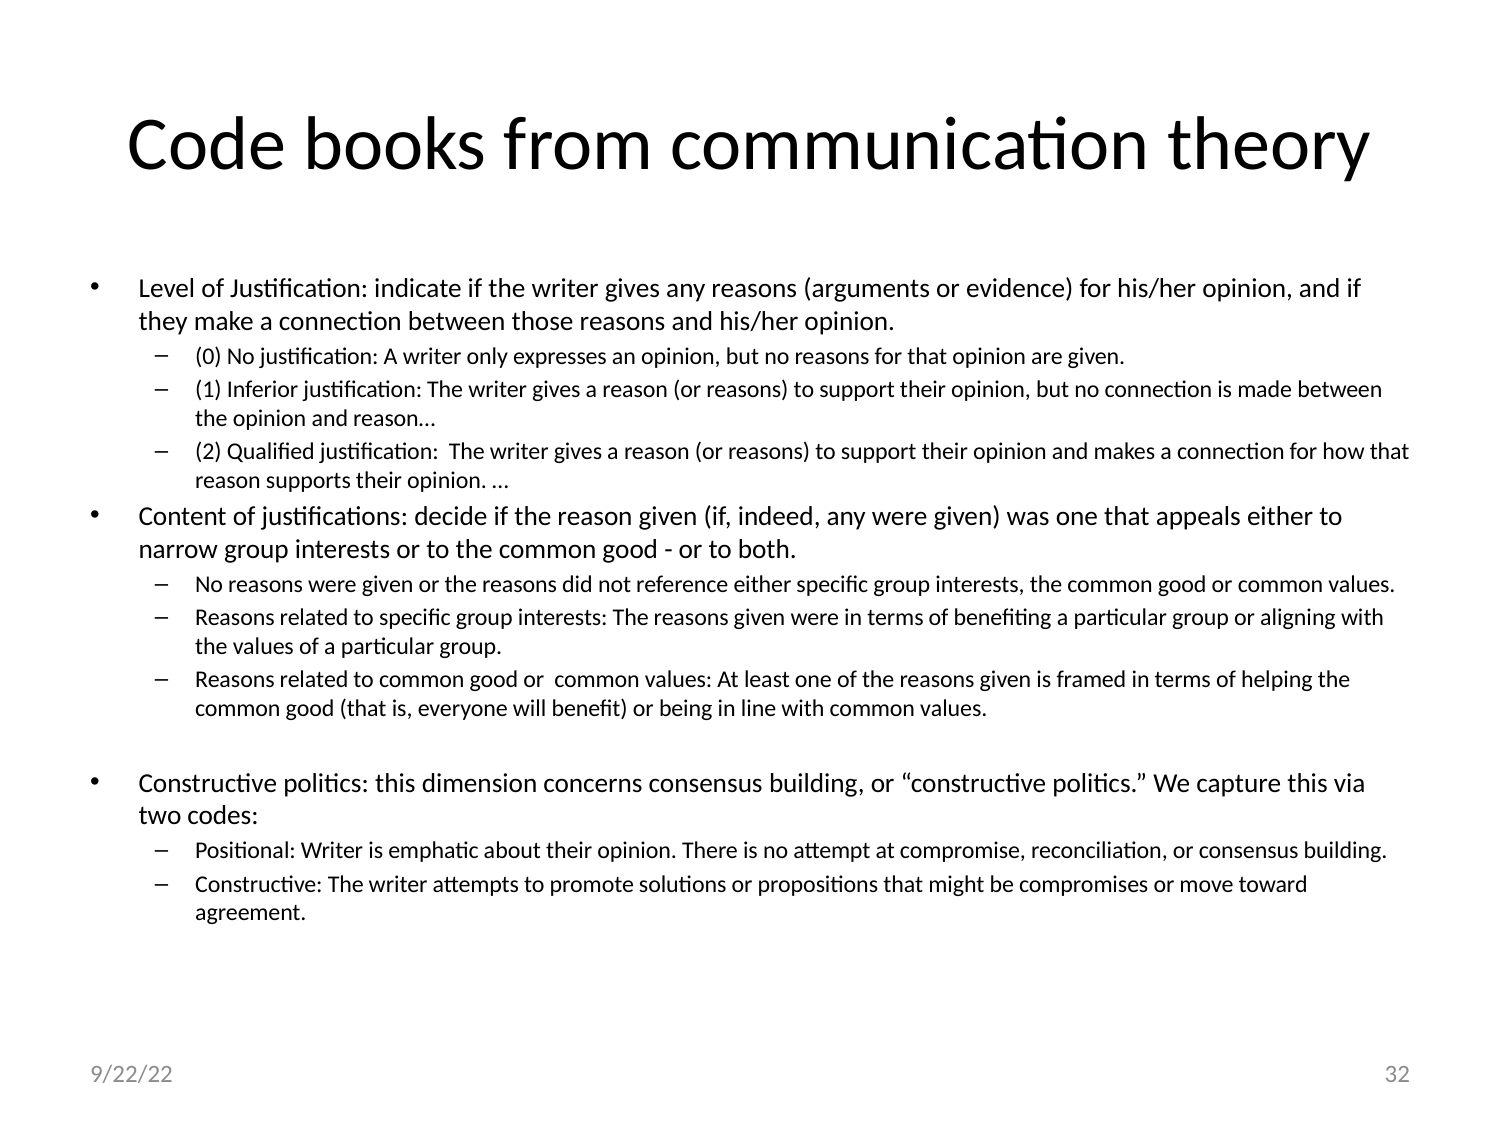

# Code books from communication theory
Level of Justification: indicate if the writer gives any reasons (arguments or evidence) for his/her opinion, and if they make a connection between those reasons and his/her opinion.
(0) No justification: A writer only expresses an opinion, but no reasons for that opinion are given.
(1) Inferior justification: The writer gives a reason (or reasons) to support their opinion, but no connection is made between the opinion and reason…
(2) Qualified justification:  The writer gives a reason (or reasons) to support their opinion and makes a connection for how that reason supports their opinion. …
Content of justifications: decide if the reason given (if, indeed, any were given) was one that appeals either to narrow group interests or to the common good - or to both.
No reasons were given or the reasons did not reference either specific group interests, the common good or common values.
Reasons related to specific group interests: The reasons given were in terms of benefiting a particular group or aligning with the values of a particular group.
Reasons related to common good or  common values: At least one of the reasons given is framed in terms of helping the common good (that is, everyone will benefit) or being in line with common values.

Constructive politics: this dimension concerns consensus building, or “constructive politics.” We capture this via two codes:
Positional: Writer is emphatic about their opinion. There is no attempt at compromise, reconciliation, or consensus building.
Constructive: The writer attempts to promote solutions or propositions that might be compromises or move toward agreement.
9/22/22
32